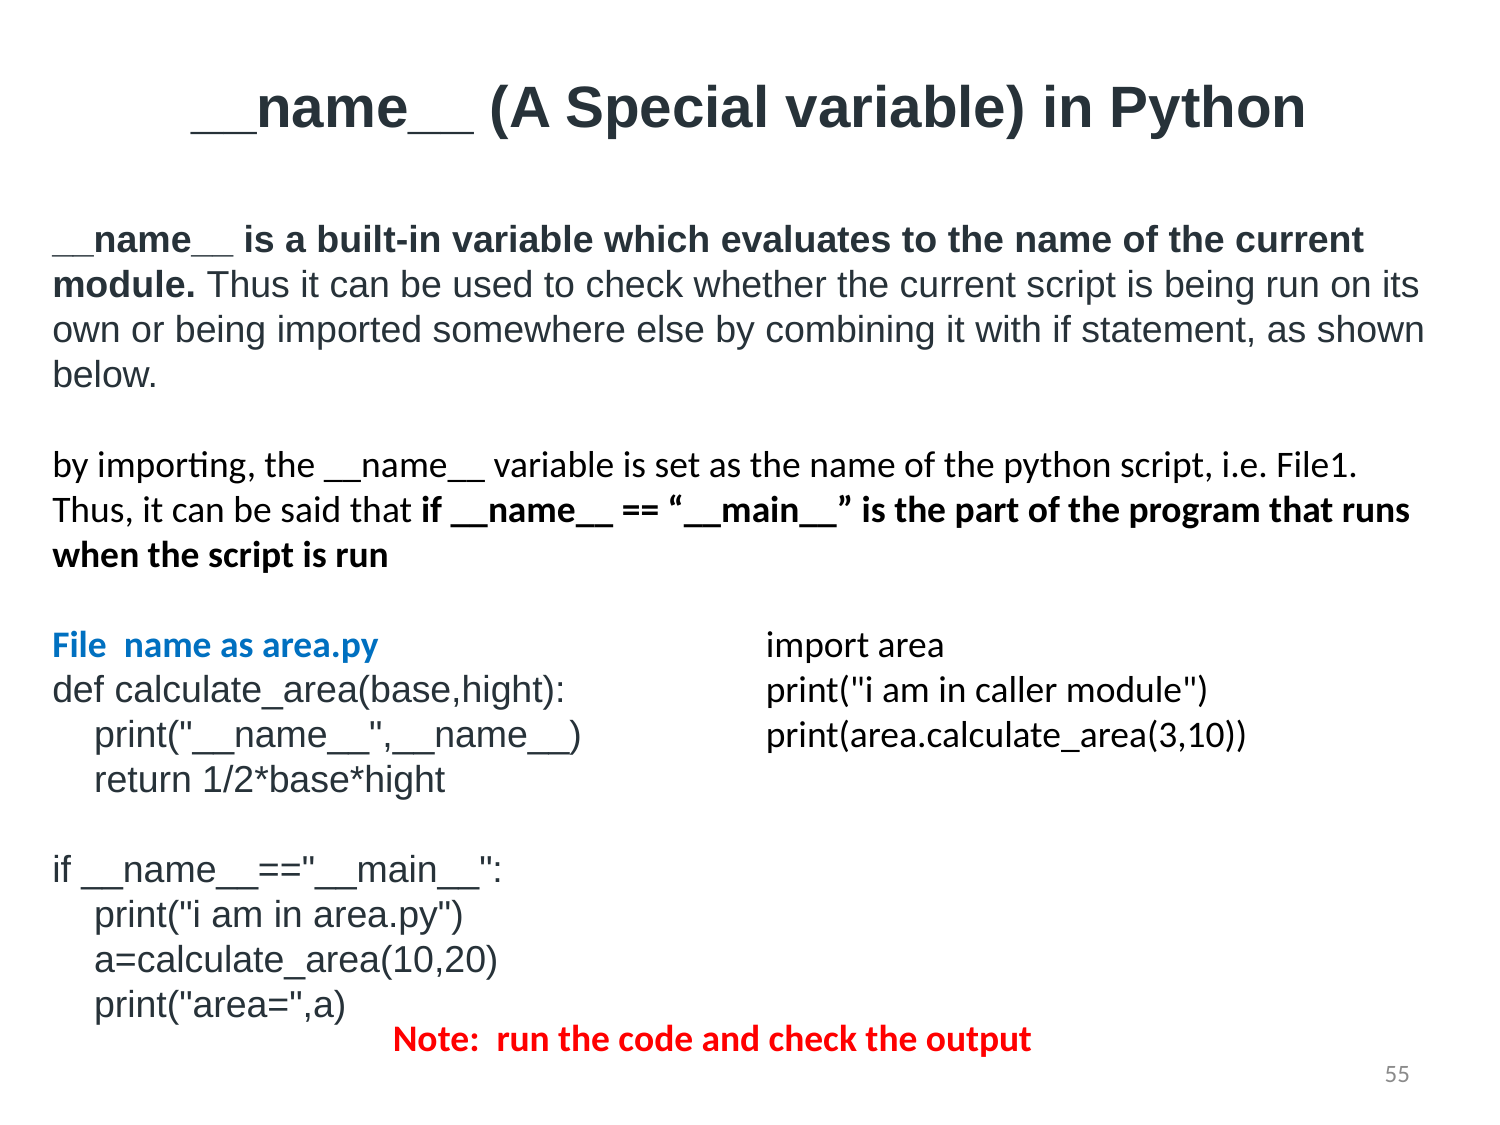

# __name__ (A Special variable) in Python

__name__ is a built-in variable which evaluates to the name of the current module. Thus it can be used to check whether the current script is being run on its own or being imported somewhere else by combining it with if statement, as shown below.

by importing, the __name__ variable is set as the name of the python script, i.e. File1. Thus, it can be said that if __name__ == “__main__” is the part of the program that runs when the script is run

File  name as area.py
def calculate_area(base,hight):
    print("__name__",__name__)
    return 1/2*base*hight

if __name__=="__main__":
    print("i am in area.py")
    a=calculate_area(10,20)
    print("area=",a)
import area
print("i am in caller module")
print(area.calculate_area(3,10))
Note:  run the code and check the output
55